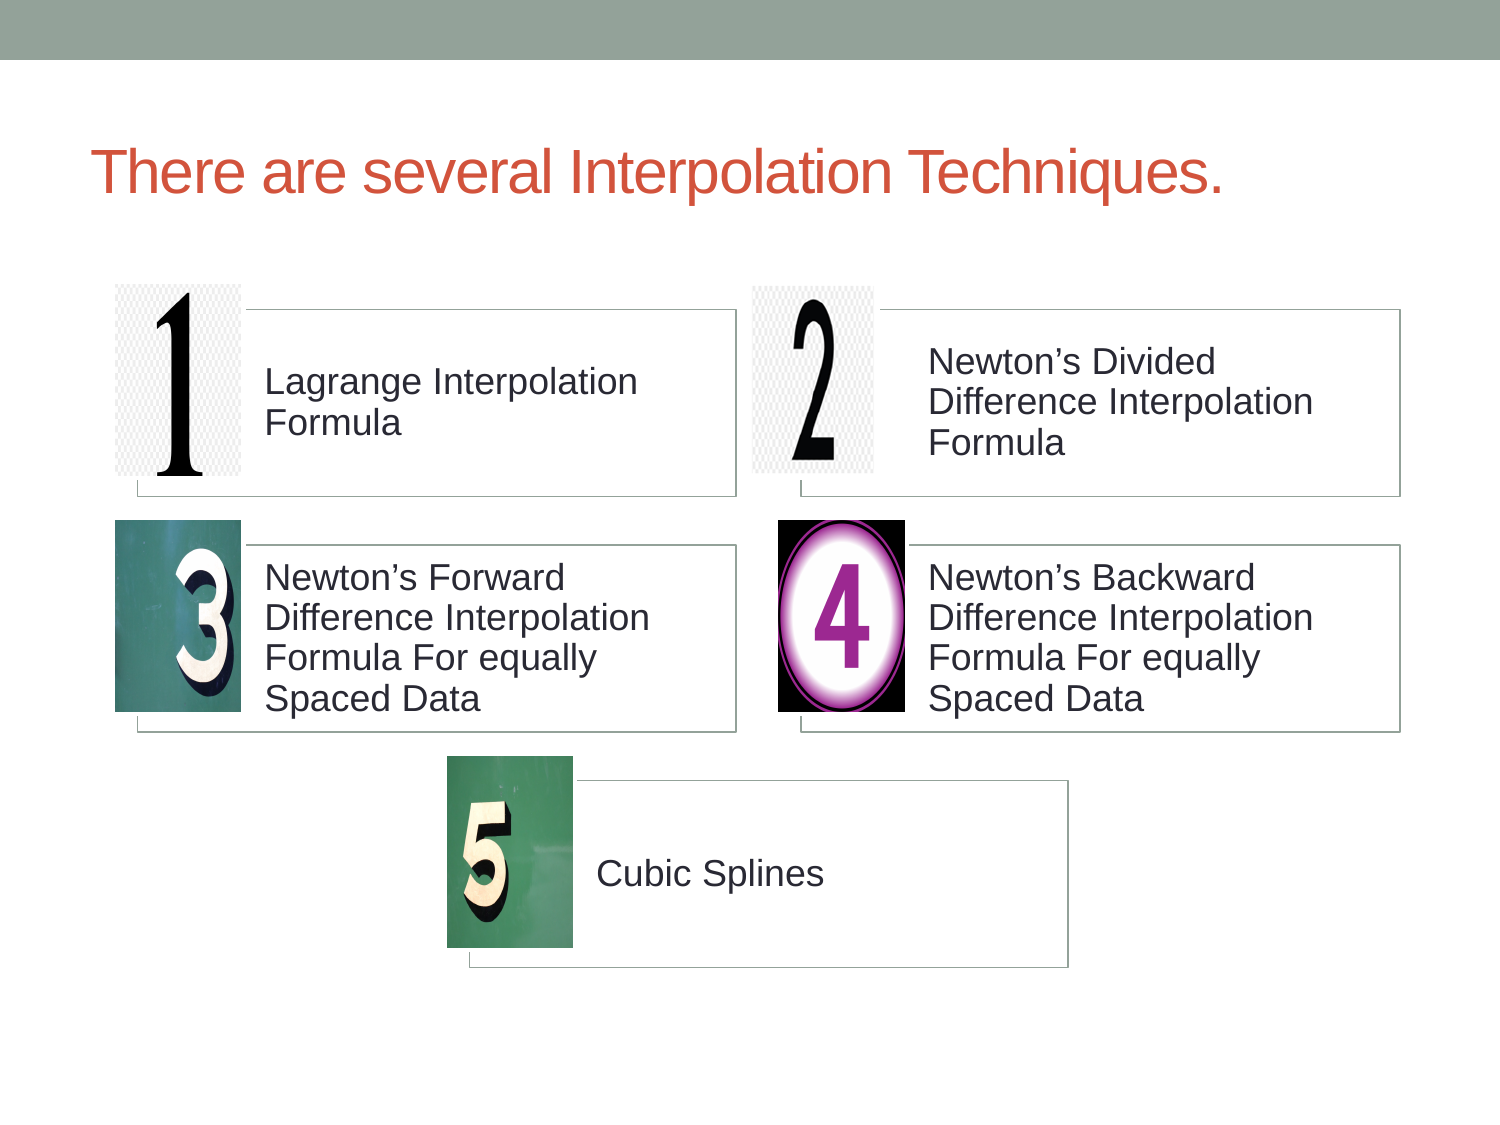

# There are several Interpolation Techniques.
Lagrange Interpolation Formula
Newton’s Divided Difference Interpolation Formula
Newton’s Forward Difference Interpolation Formula For equally Spaced Data
Newton’s Backward Difference Interpolation Formula For equally Spaced Data
Cubic Splines